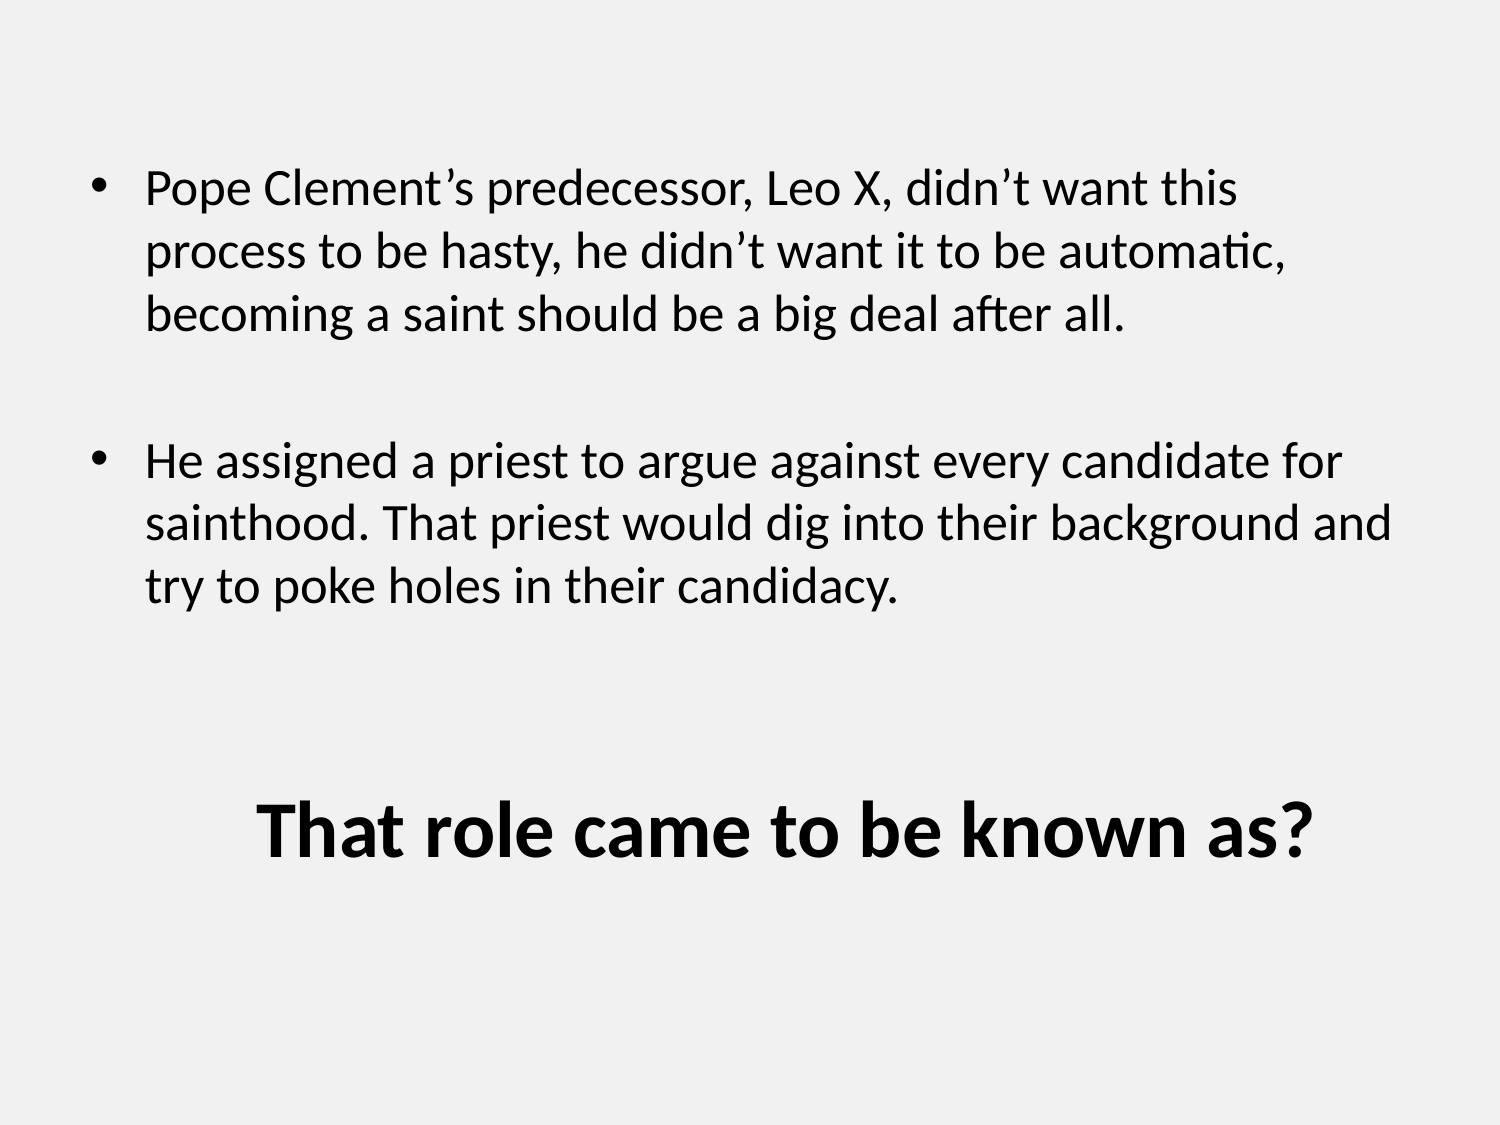

Pope Clement’s predecessor, Leo X, didn’t want this process to be hasty, he didn’t want it to be automatic, becoming a saint should be a big deal after all.

He assigned a priest to argue against every candidate for sainthood. That priest would dig into their background and try to poke holes in their candidacy.

That role came to be known as?